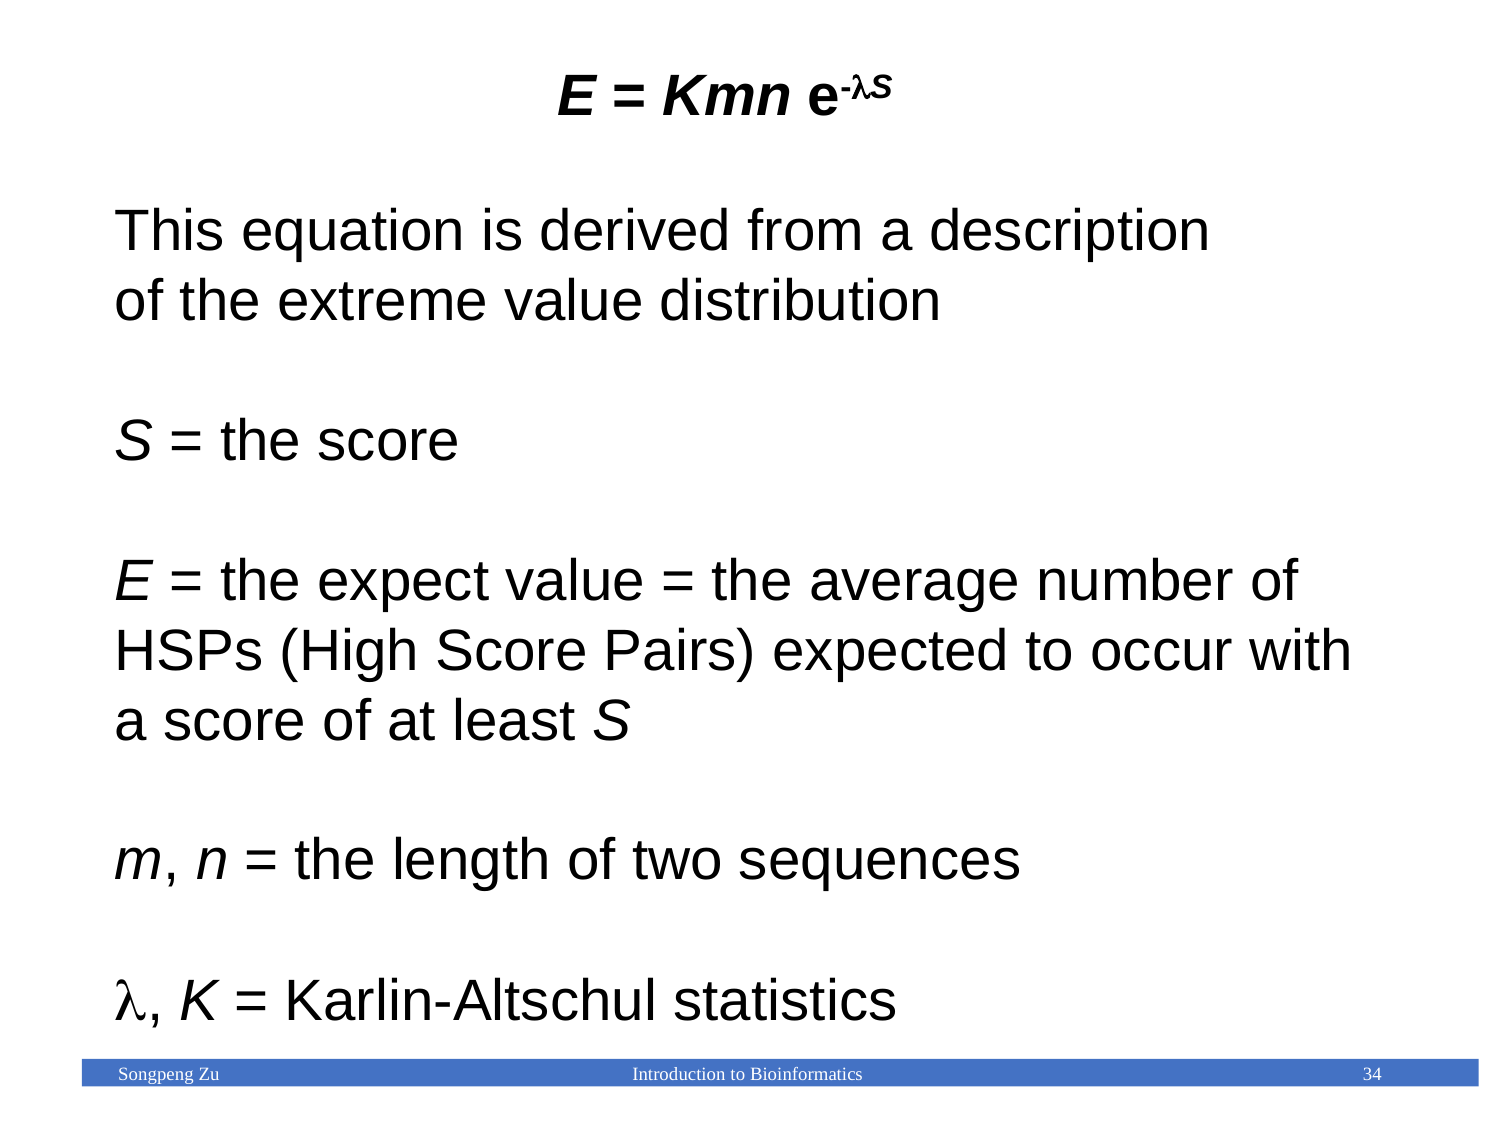

E = Kmn e-λS
This equation is derived from a description
of the extreme value distribution

S = the score

E = the expect value = the average number of HSPs (High Score Pairs) expected to occur with
a score of at least S

m, n = the length of two sequences

λ, K = Karlin-Altschul statistics
Songpeng Zu
Introduction to Bioinformatics
34